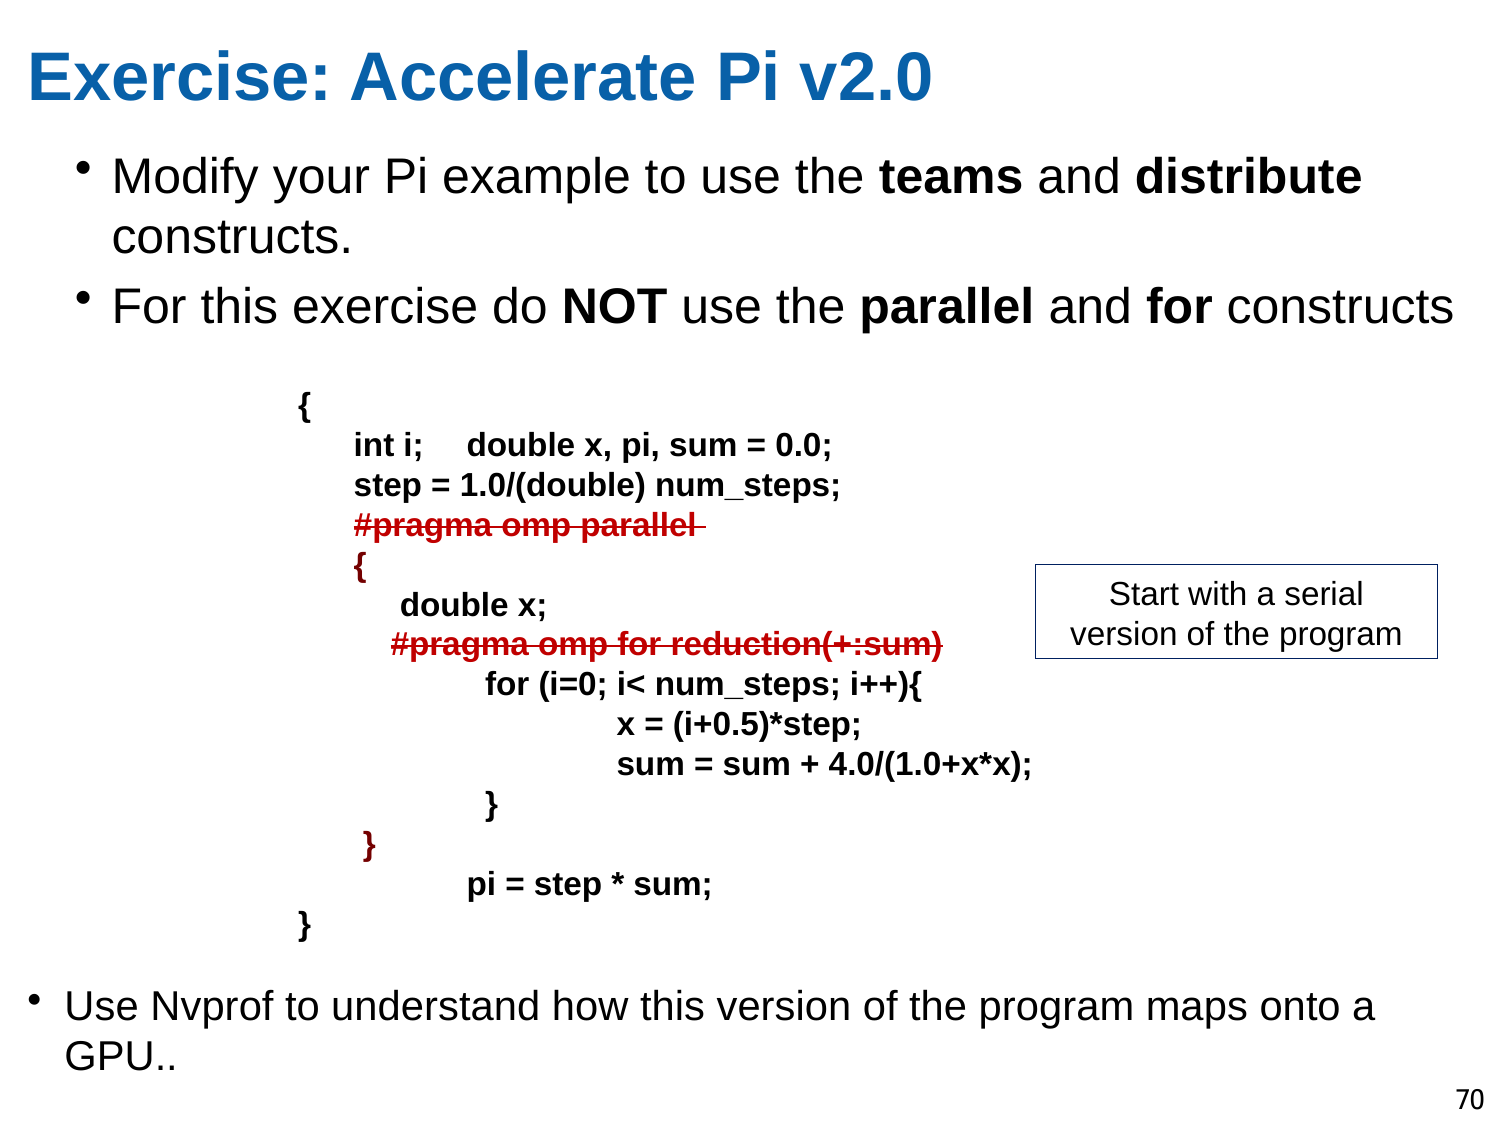

# Exercise: Accelerate Pi v2.0
Modify your Pi example to use the teams and distribute constructs.
For this exercise do NOT use the parallel and for constructs

{
      int i; 	  double x, pi, sum = 0.0;
      step = 1.0/(double) num_steps;
      #pragma omp parallel
      {
           double x;
          #pragma omp for reduction(+:sum)
	    for (i=0; i< num_steps; i++){
		  x = (i+0.5)*step;
		  sum = sum + 4.0/(1.0+x*x);
	    }
       }
	  pi = step * sum;
}
Start with a serial version of the program
Use Nvprof to understand how this version of the program maps onto a GPU..

70